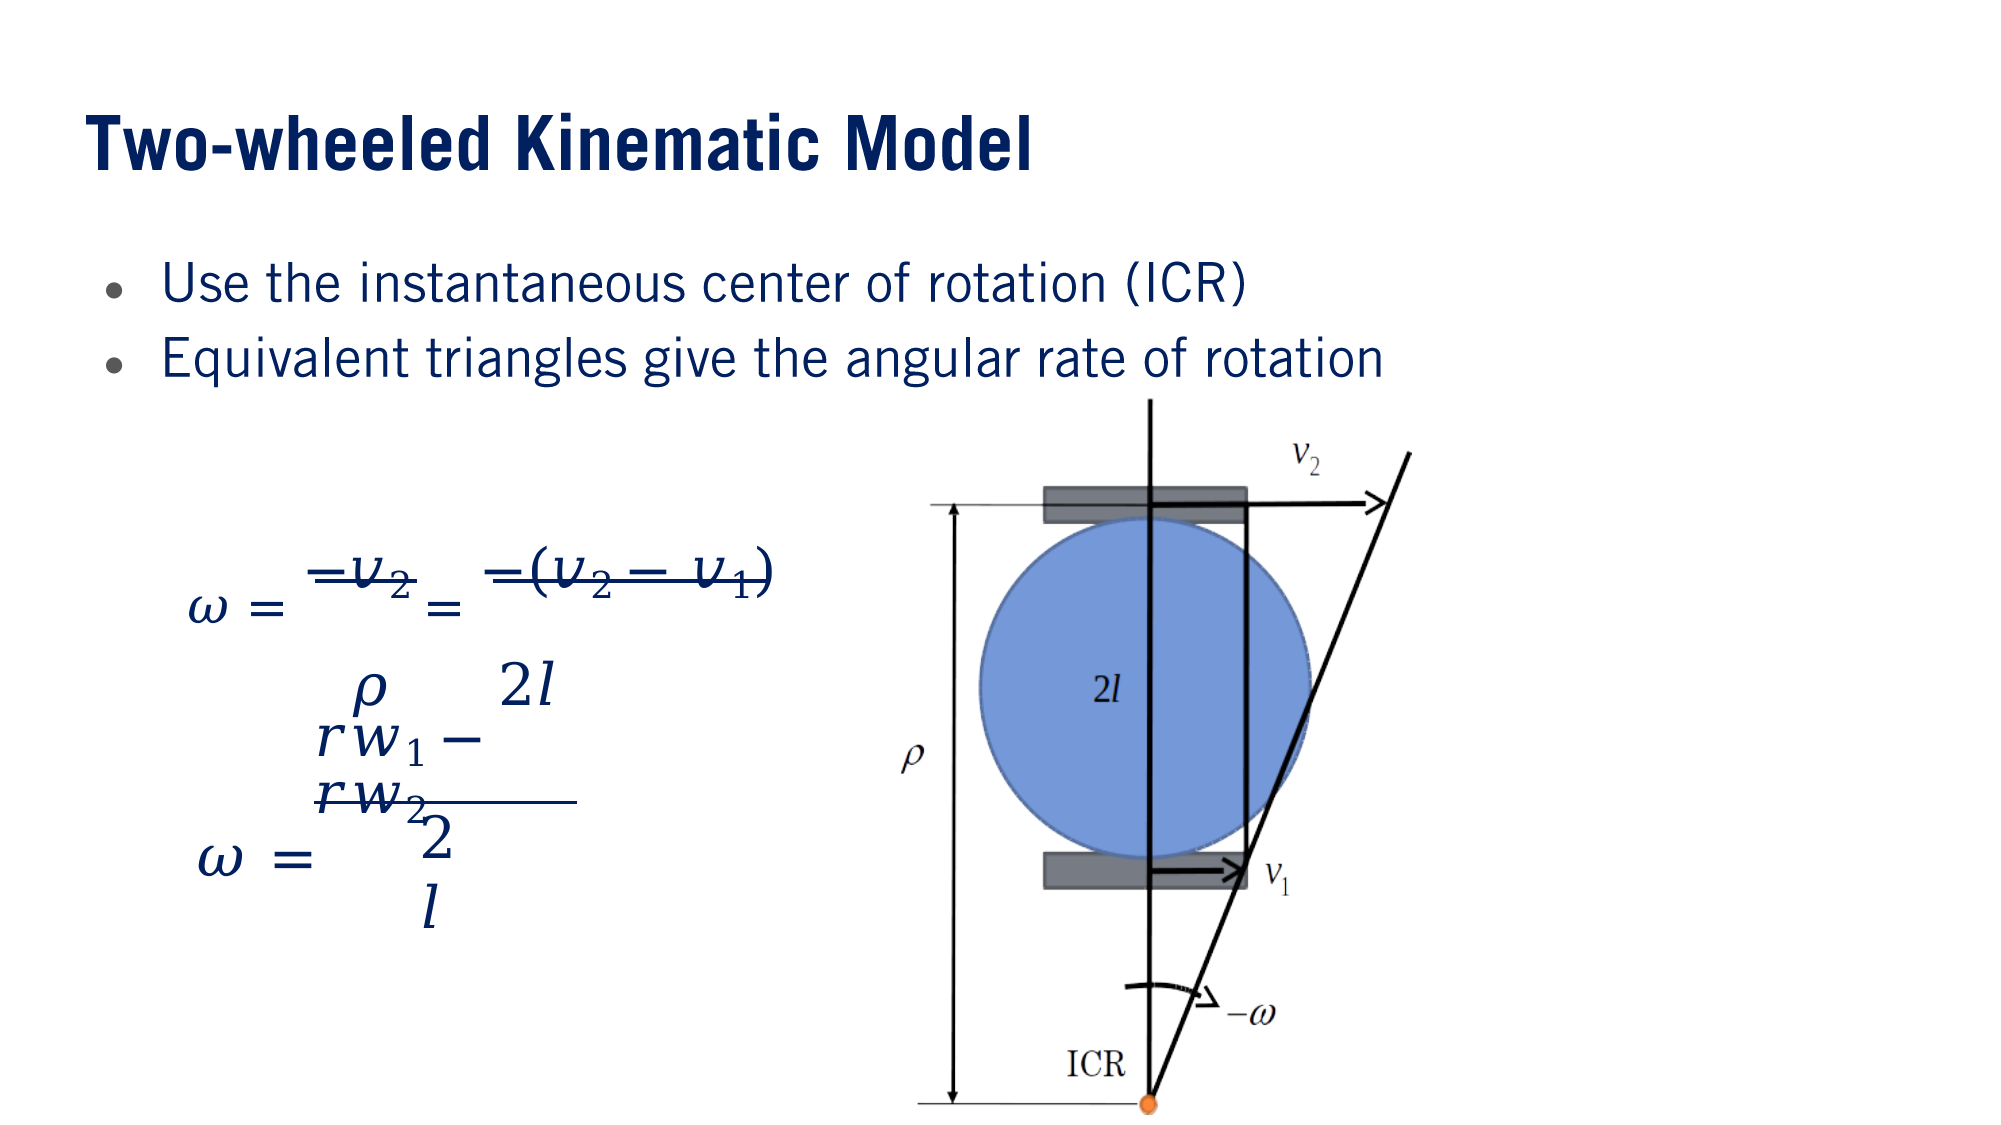

●
●

𝜔 = −𝑣2 = −(𝑣2 − 𝑣1)
𝜌	2𝑙

𝑟𝑤1 − 𝑟𝑤2
𝜔 =
2𝑙